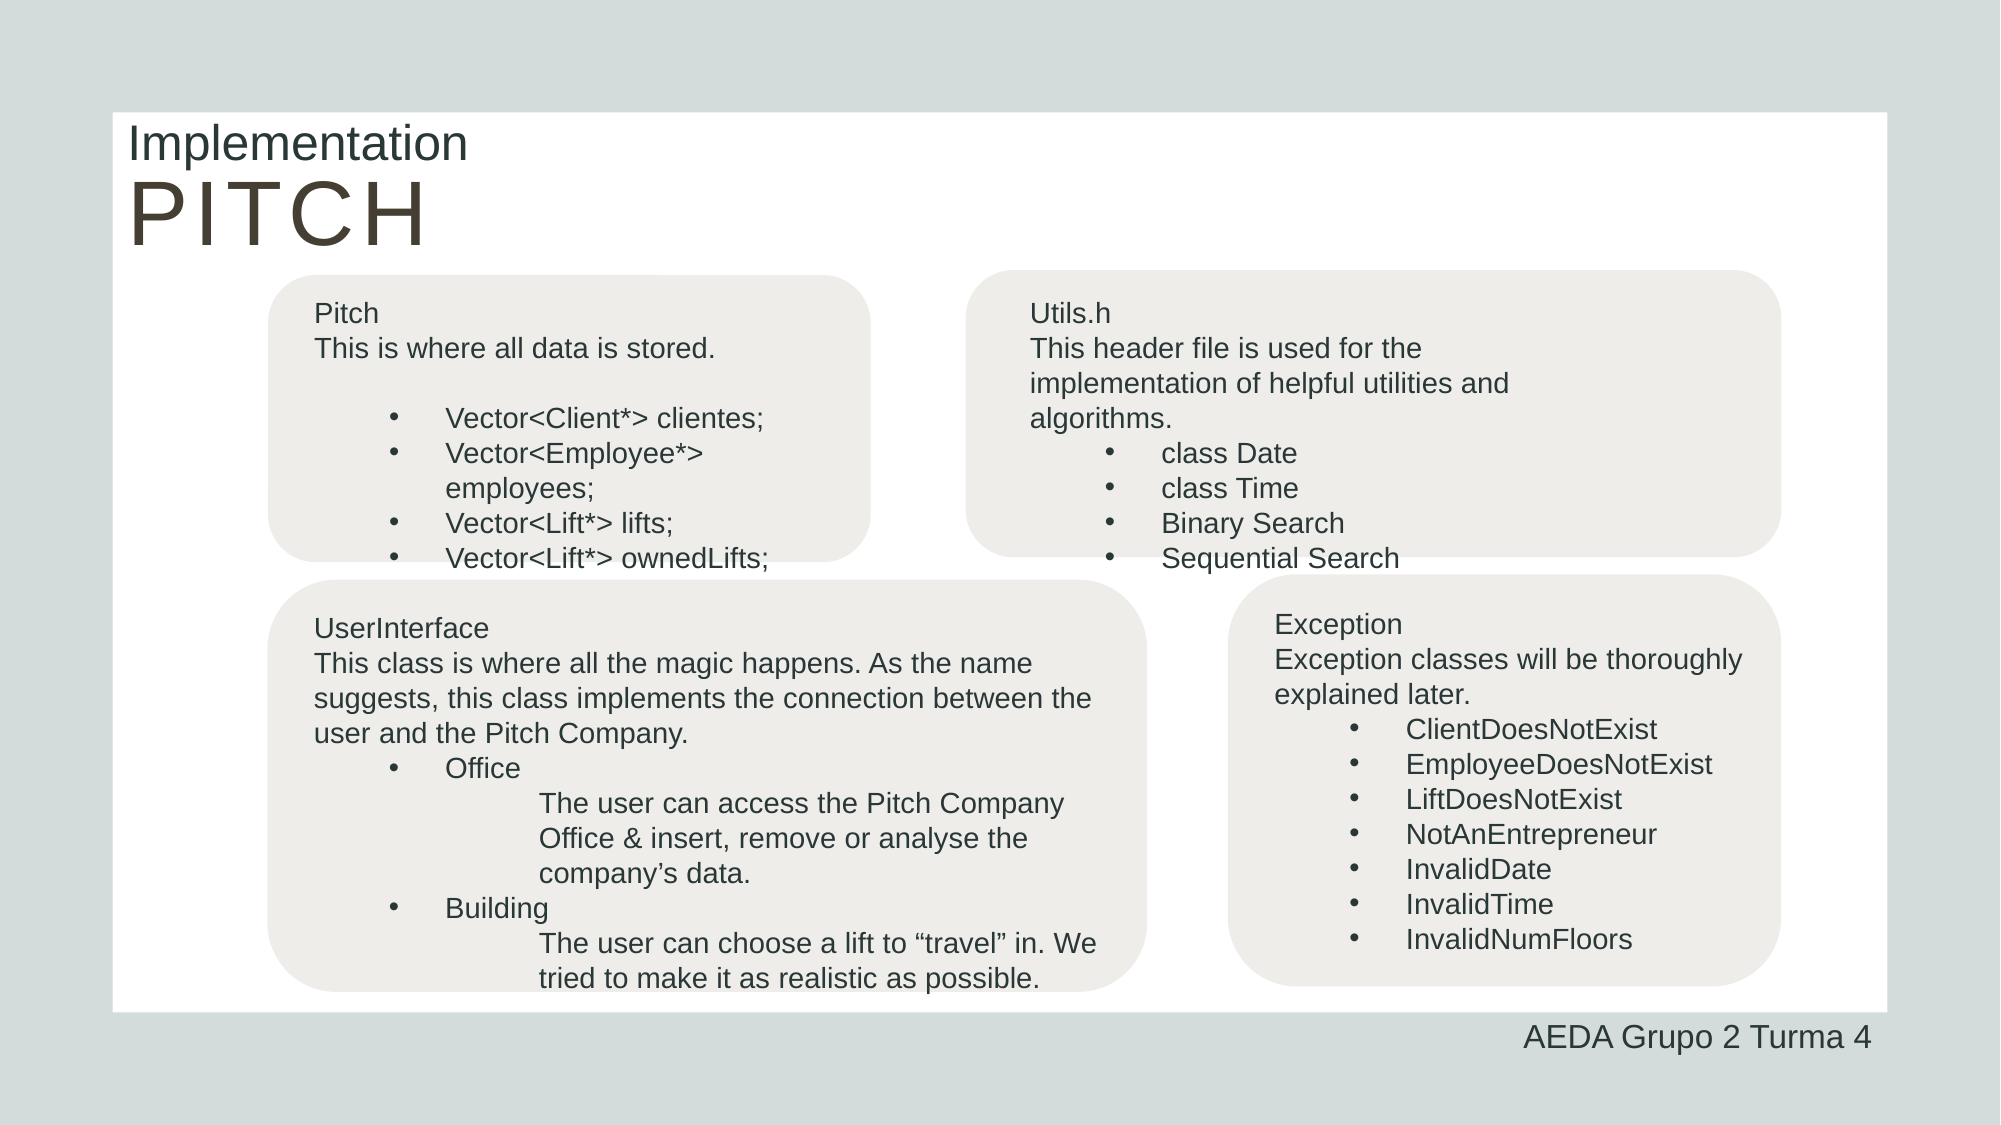

Implementation

PITCH

Utils.h
This header file is used for the implementation of helpful utilities and algorithms.
class Date
class Time
Binary Search
Sequential Search

Pitch
This is where all data is stored.

Vector<Client*> clientes;
Vector<Employee*> employees;
Vector<Lift*> lifts;
Vector<Lift*> ownedLifts;

Exception
Exception classes will be thoroughly explained later.
ClientDoesNotExist
EmployeeDoesNotExist
LiftDoesNotExist
NotAnEntrepreneur
InvalidDate
InvalidTime
InvalidNumFloors
UserInterface
This class is where all the magic happens. As the name suggests, this class implements the connection between the user and the Pitch Company.
Office
The user can access the Pitch Company Office & insert, remove or analyse the company’s data.
Building
The user can choose a lift to “travel” in. We tried to make it as realistic as possible.

AEDA Grupo 2 Turma 4